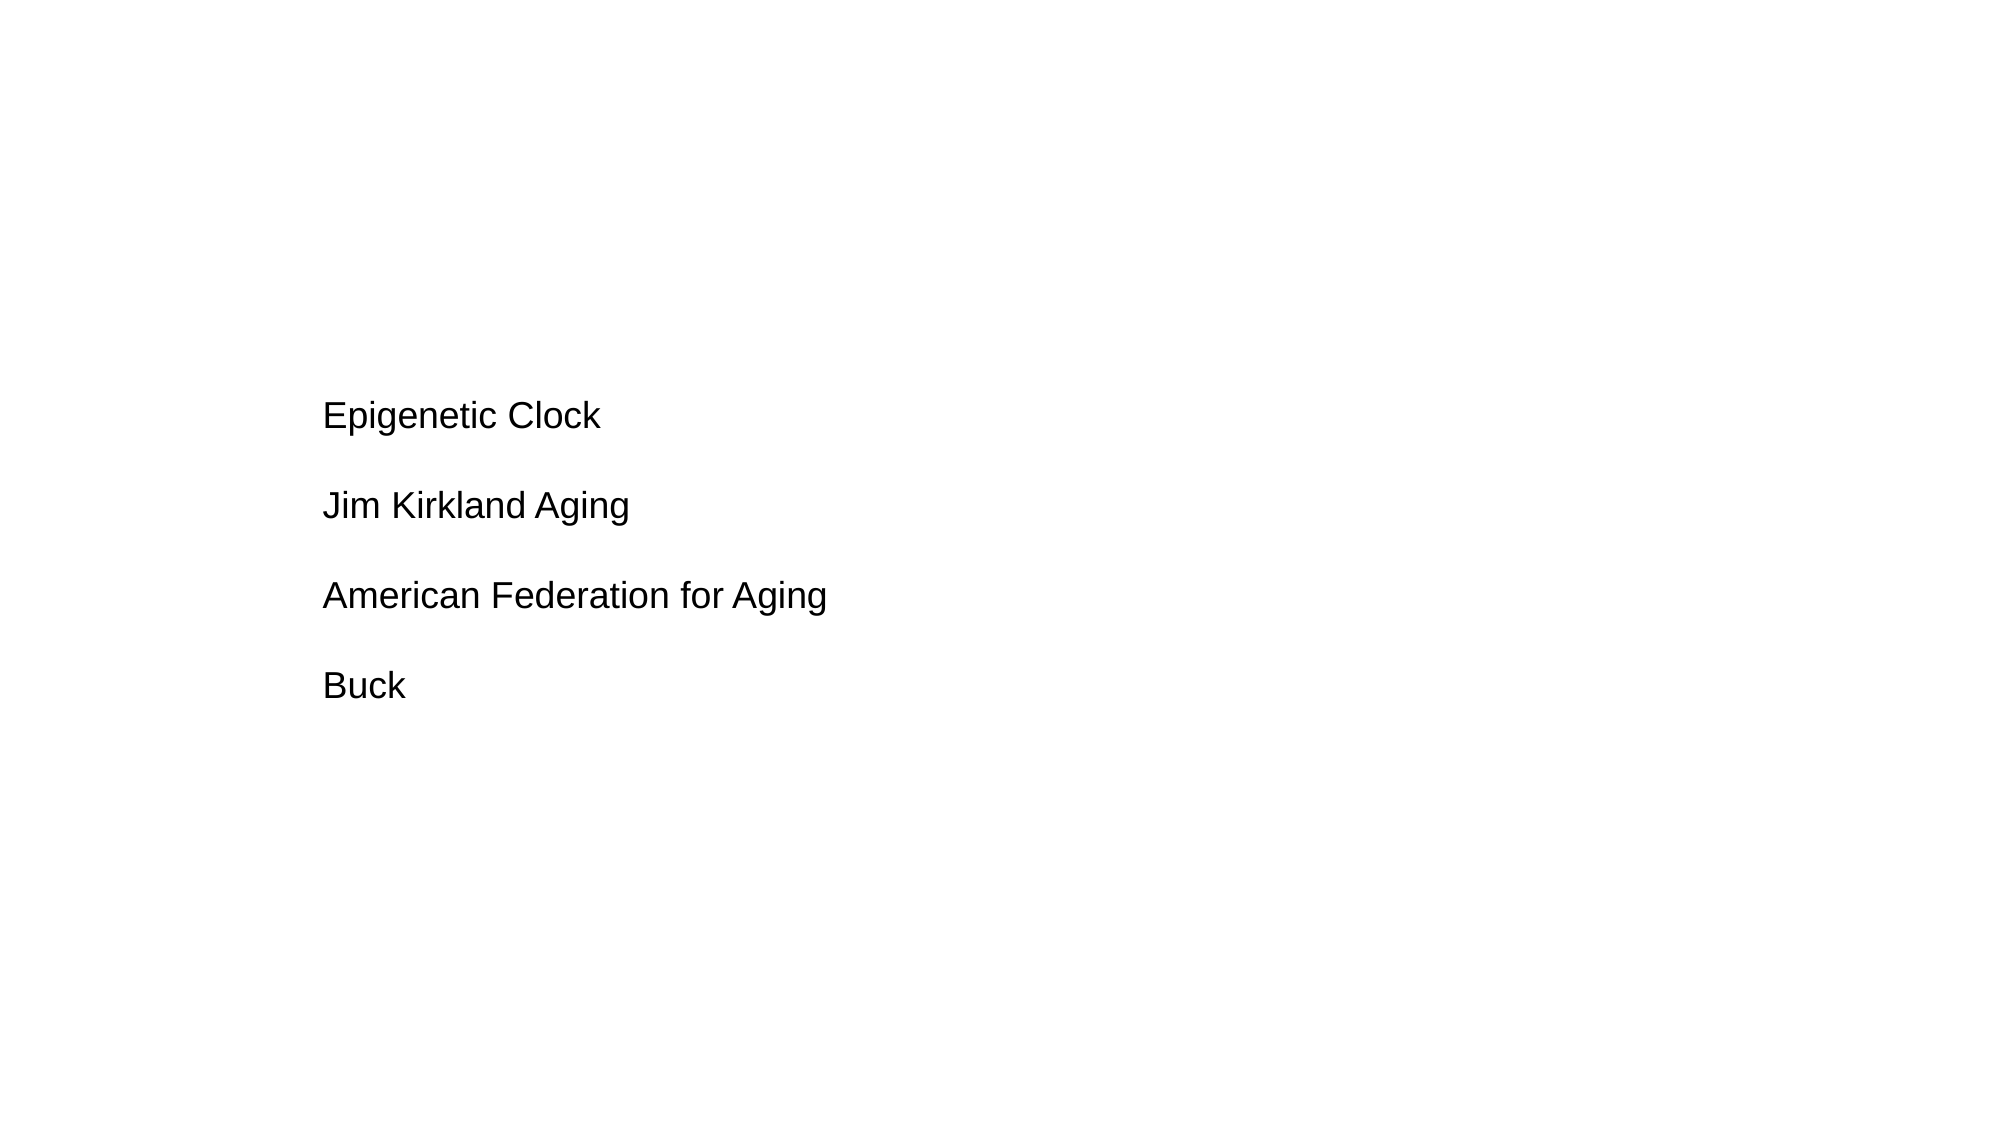

Epigenetic Clock

Jim Kirkland Aging

American Federation for Aging

Buck